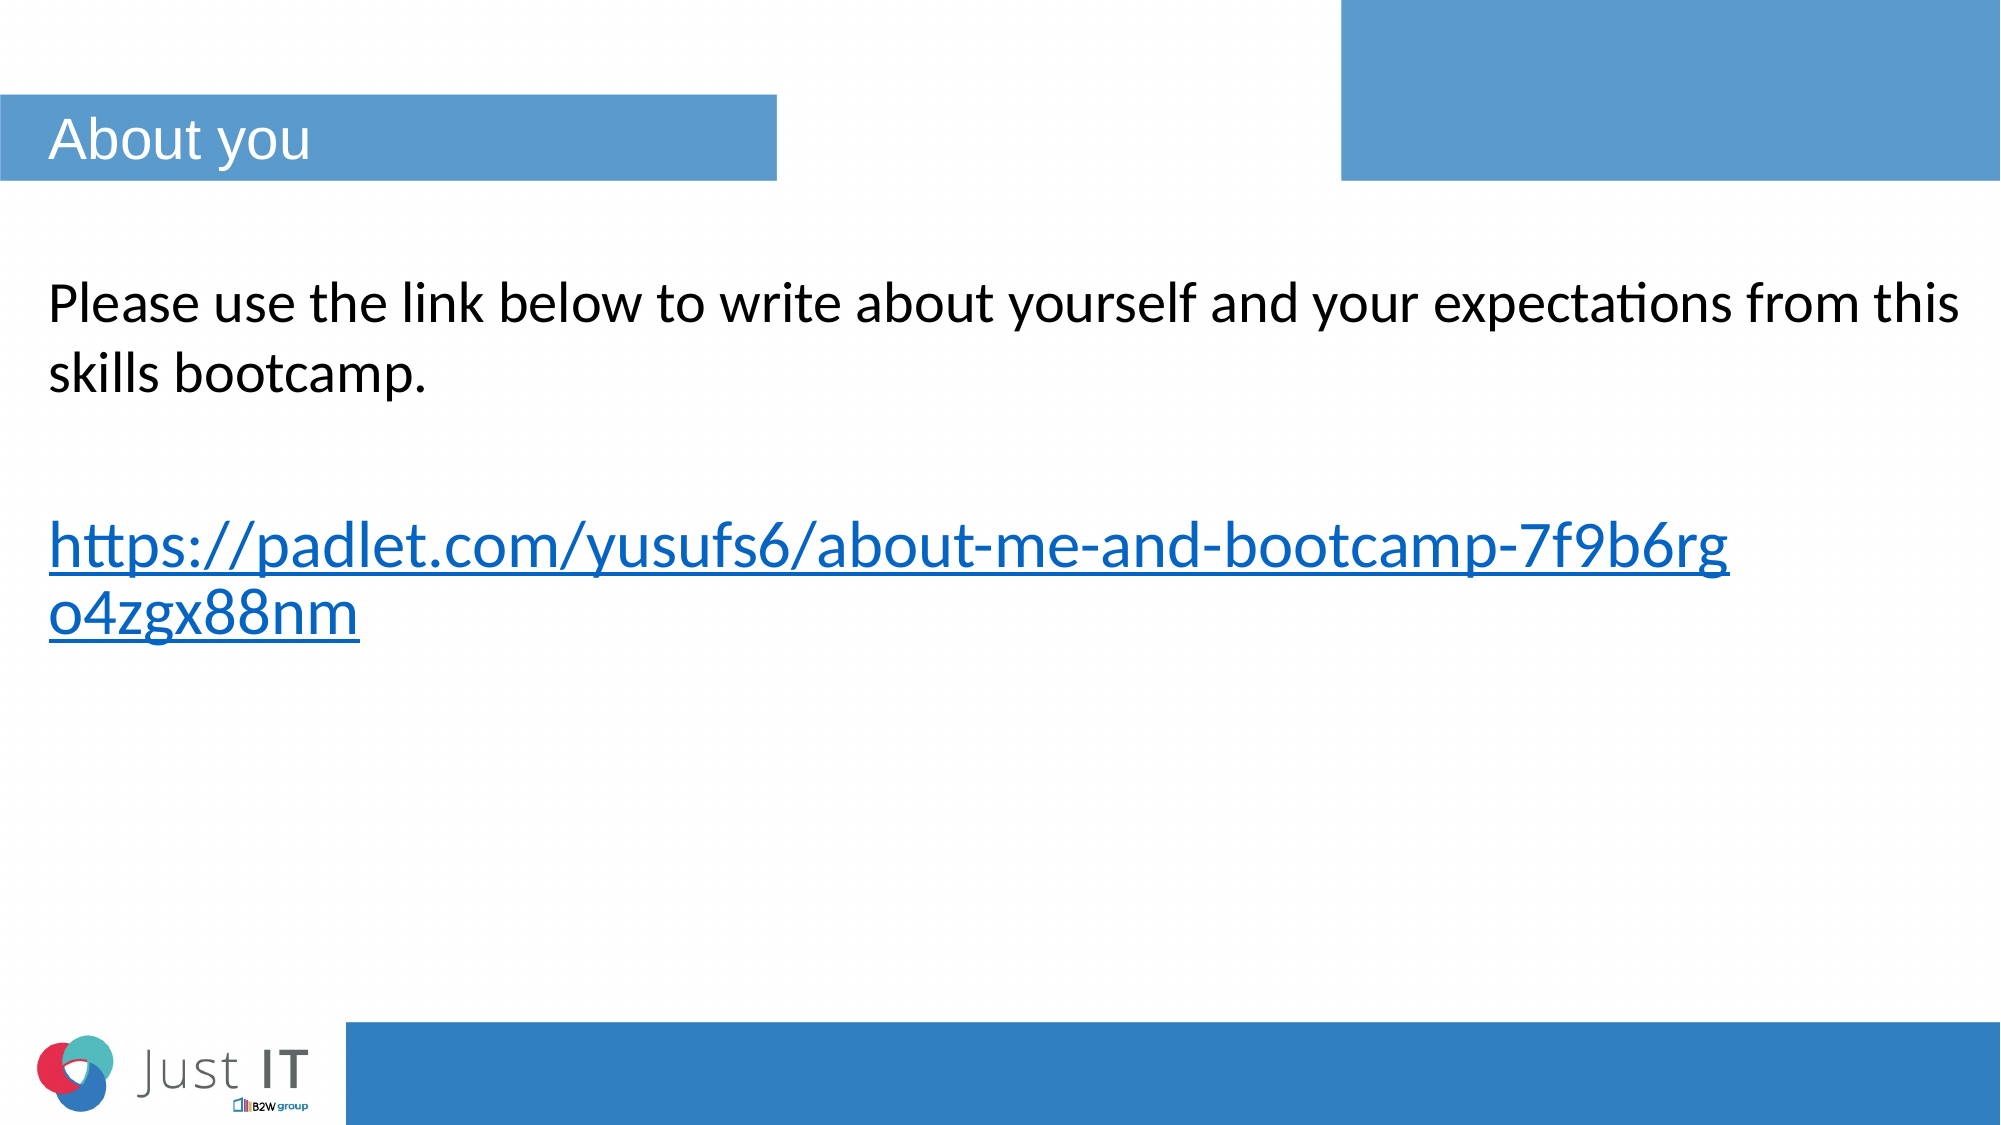

# About you
Please use the link below to write about yourself and your expectations from this skills bootcamp.
https://padlet.com/yusufs6/about-me-and-bootcamp-7f9b6rgo4zgx88nm